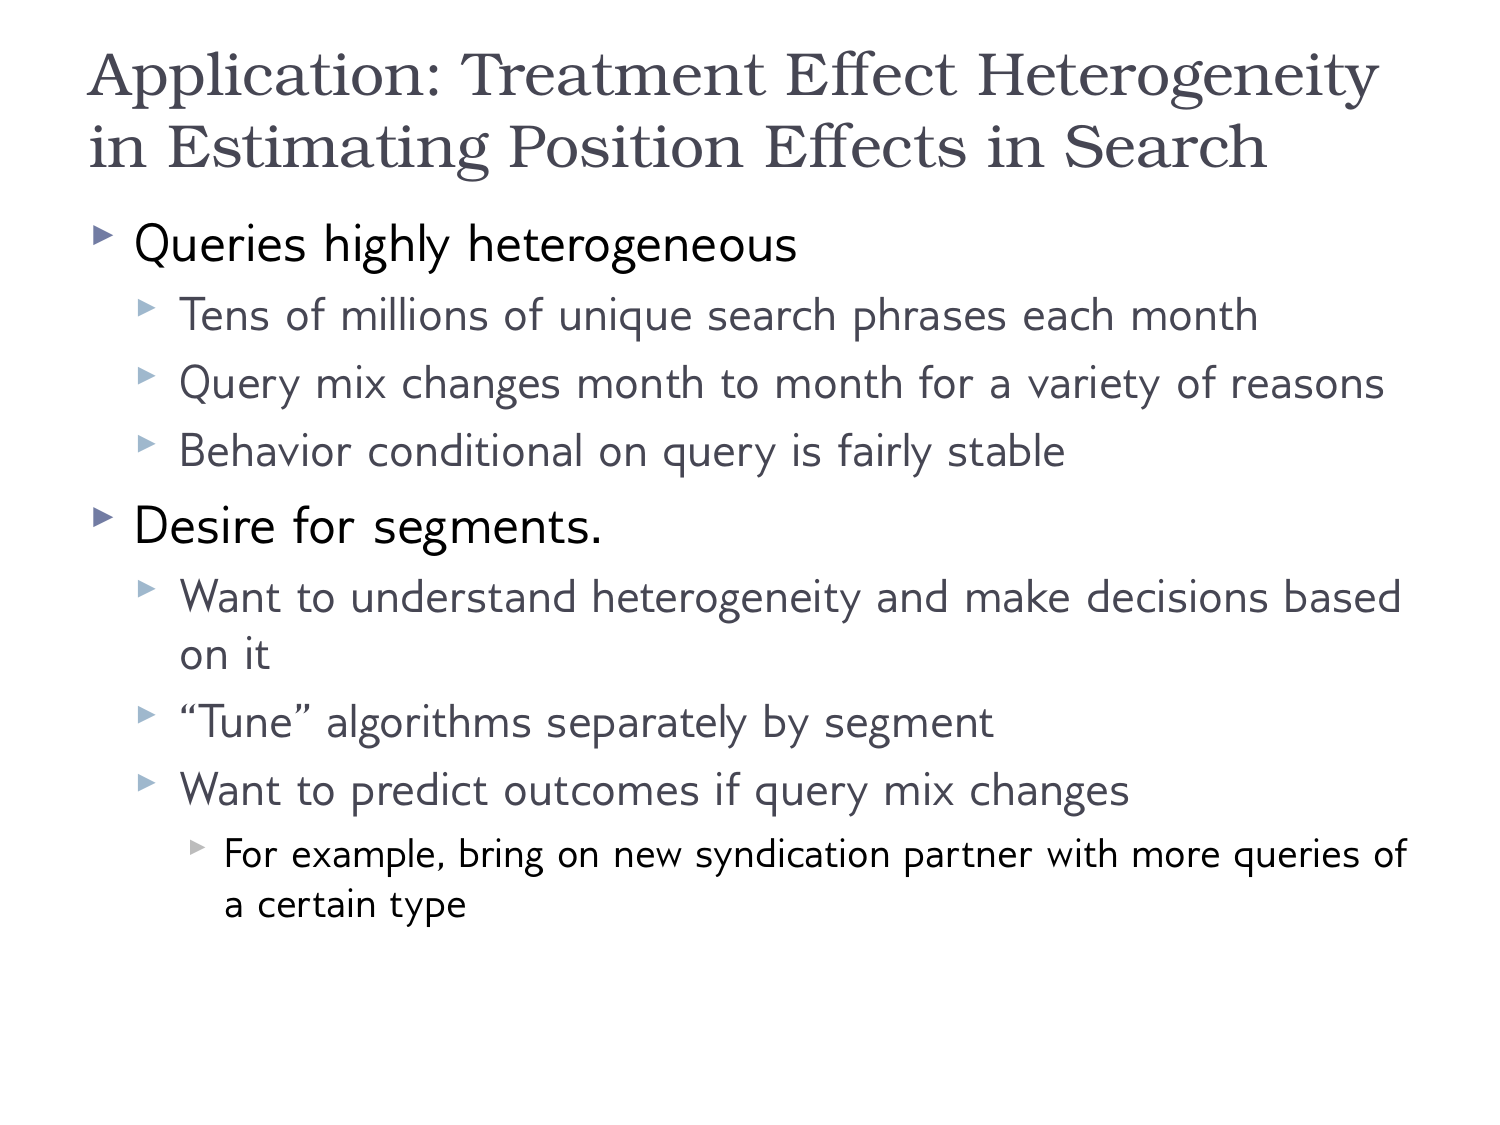

# Application: Treatment Effect Heterogeneity in Estimating Position Effects in Search
Queries highly heterogeneous
Tens of millions of unique search phrases each month
Query mix changes month to month for a variety of reasons
Behavior conditional on query is fairly stable
Desire for segments.
Want to understand heterogeneity and make decisions based on it
“Tune” algorithms separately by segment
Want to predict outcomes if query mix changes
For example, bring on new syndication partner with more queries of a certain type